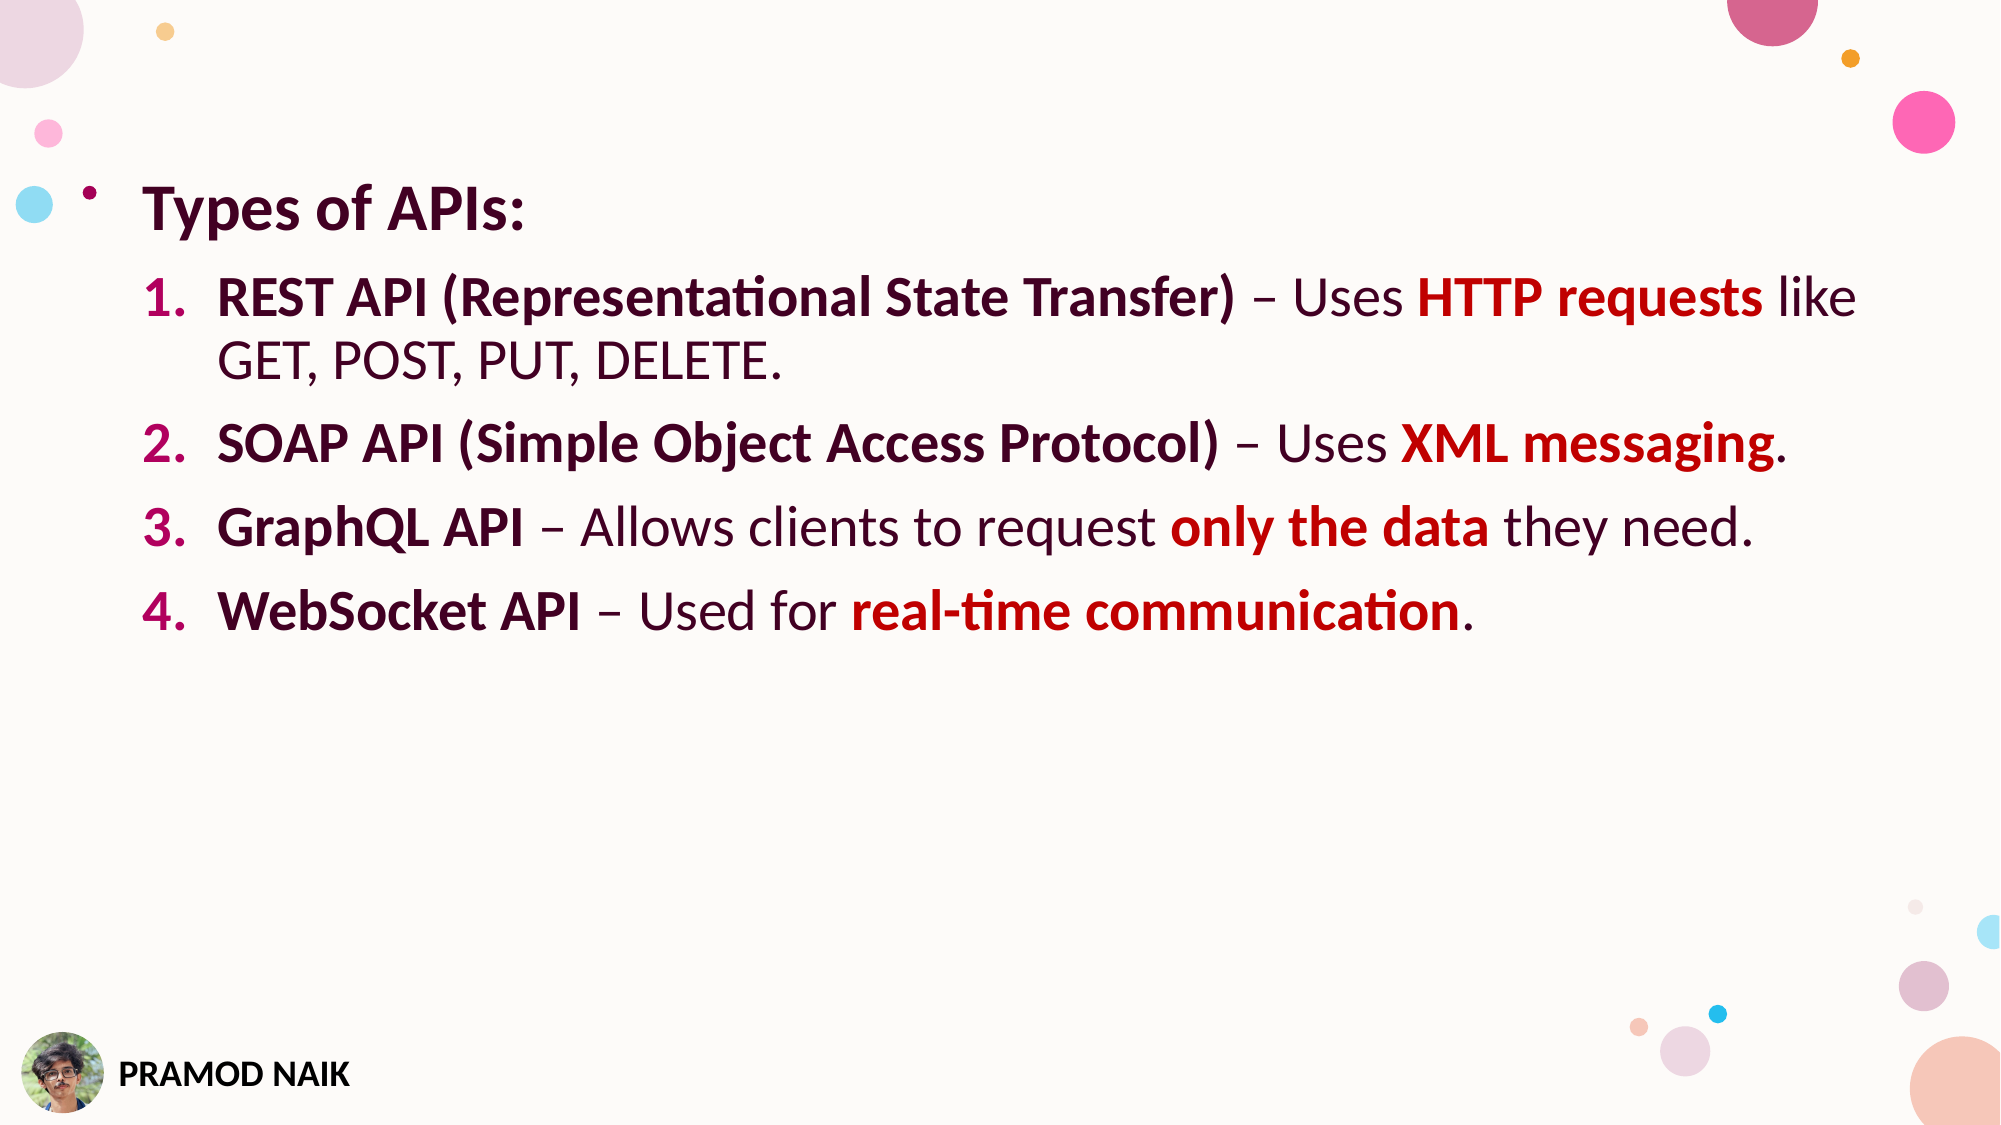

Types of APIs:
REST API (Representational State Transfer) – Uses HTTP requests like GET, POST, PUT, DELETE.
SOAP API (Simple Object Access Protocol) – Uses XML messaging.
GraphQL API – Allows clients to request only the data they need.
WebSocket API – Used for real-time communication.